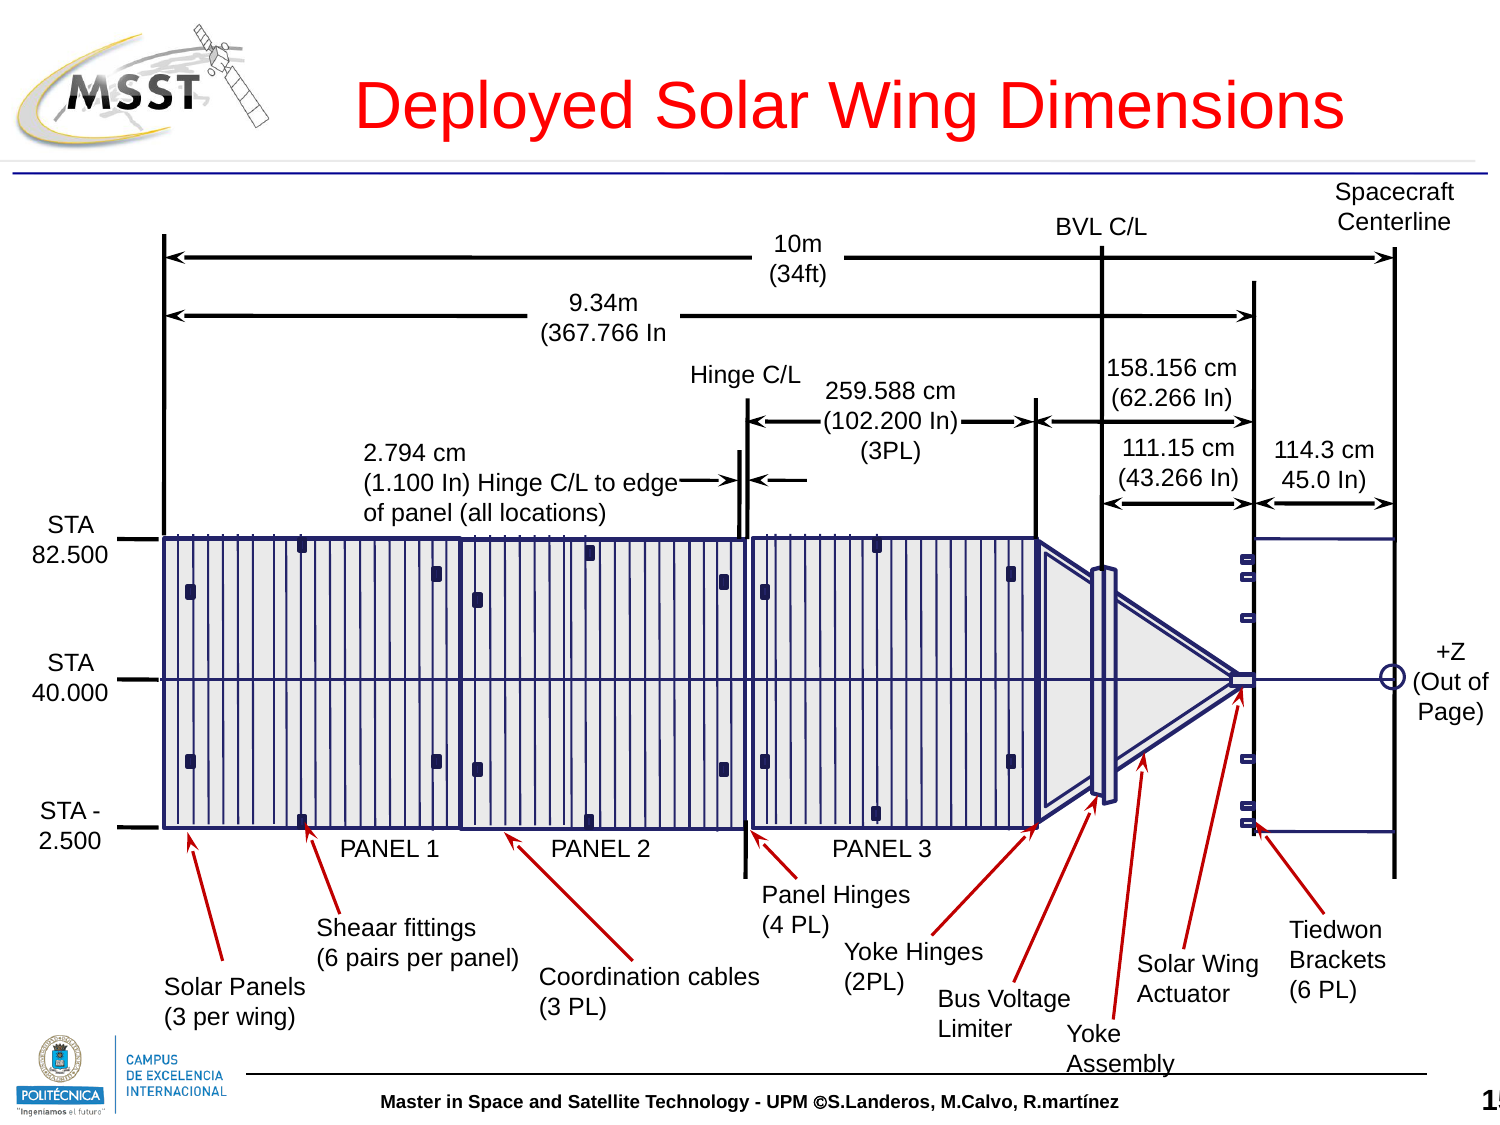

Deployed Solar Wing Dimensions
Spacecraft
Centerline
BVL C/L
10m
(34ft)
9.34m
(367.766 In
158.156 cm
(62.266 In)
Hinge C/L
259.588 cm
(102.200 In)
(3PL)
111.15 cm
(43.266 In)
114.3 cm
45.0 In)
2.794 cm
(1.100 In) Hinge C/L to edge of panel (all locations)
STA 82.500

+Z
(Out of Page)
STA 40.000

STA -2.500

PANEL 1
PANEL 2
PANEL 3
Panel Hinges
(4 PL)
Sheaar fittings
(6 pairs per panel)
Tiedwon Brackets
(6 PL)
Yoke Hinges
(2PL)
Solar Wing Actuator
Coordination cables
(3 PL)
Solar Panels
(3 per wing)
Bus Voltage Limiter
Yoke Assembly